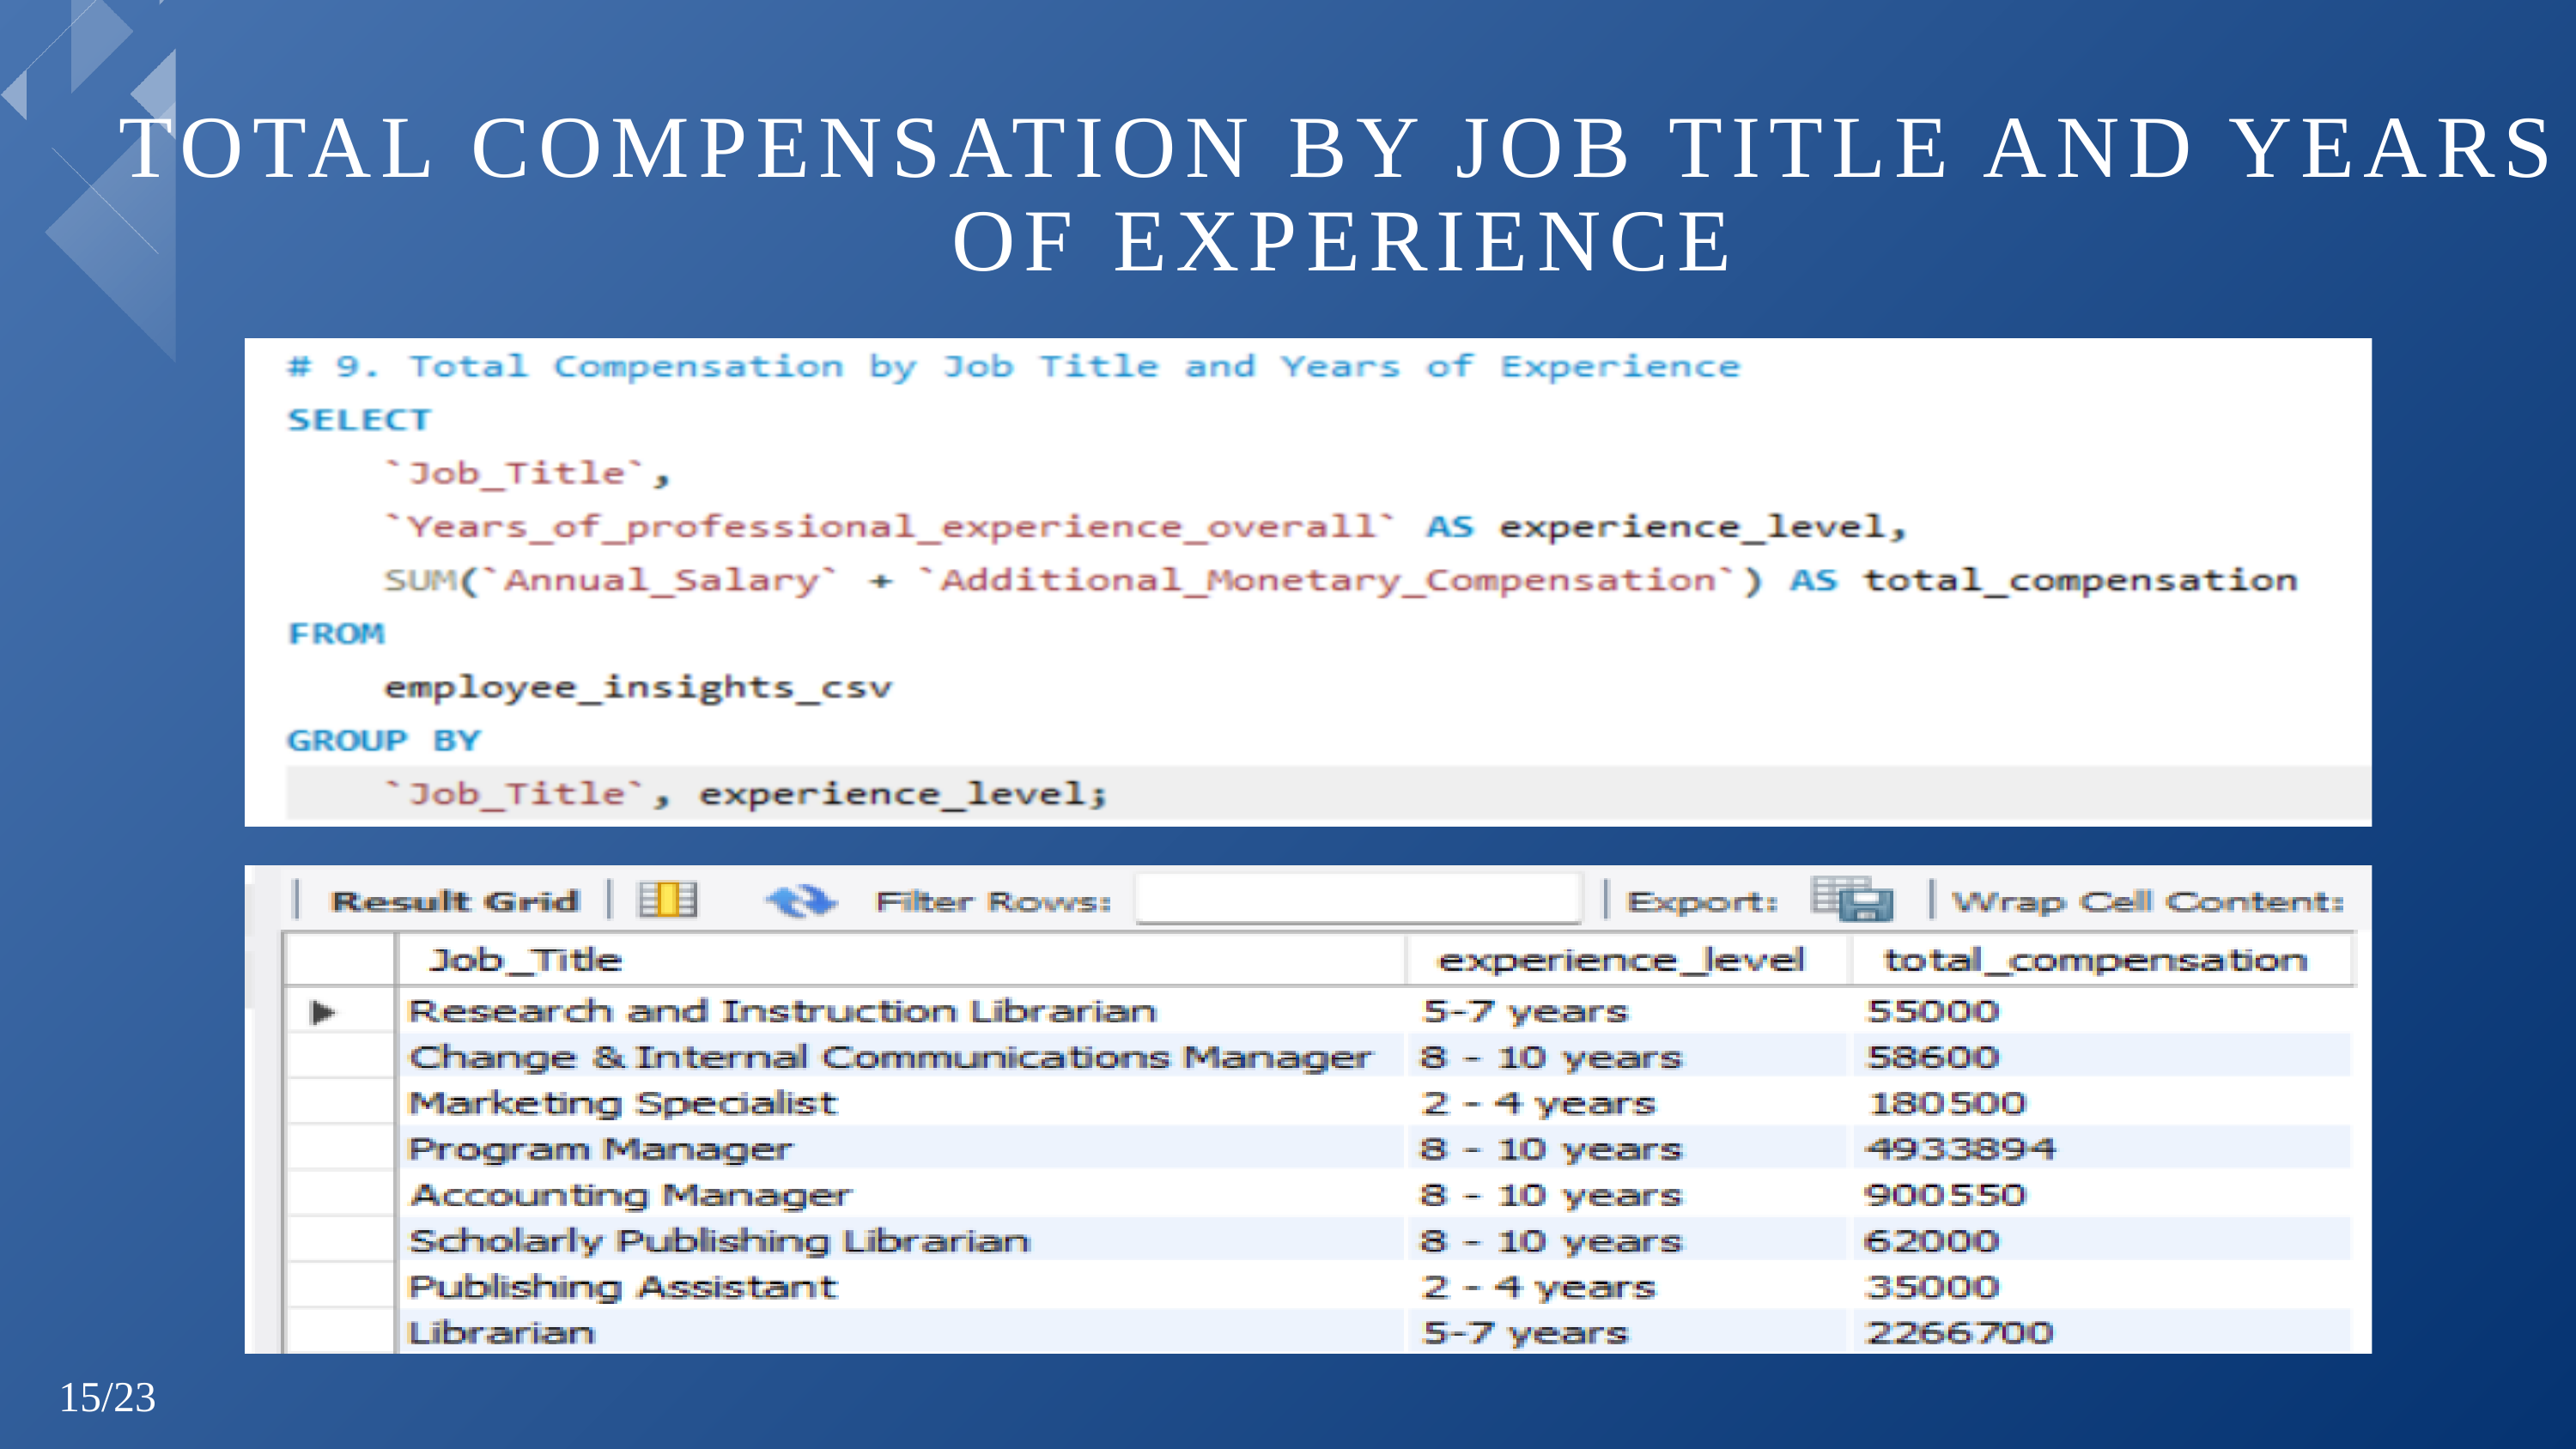

TOTAL COMPENSATION BY JOB TITLE AND YEARS OF EXPERIENCE

15/23